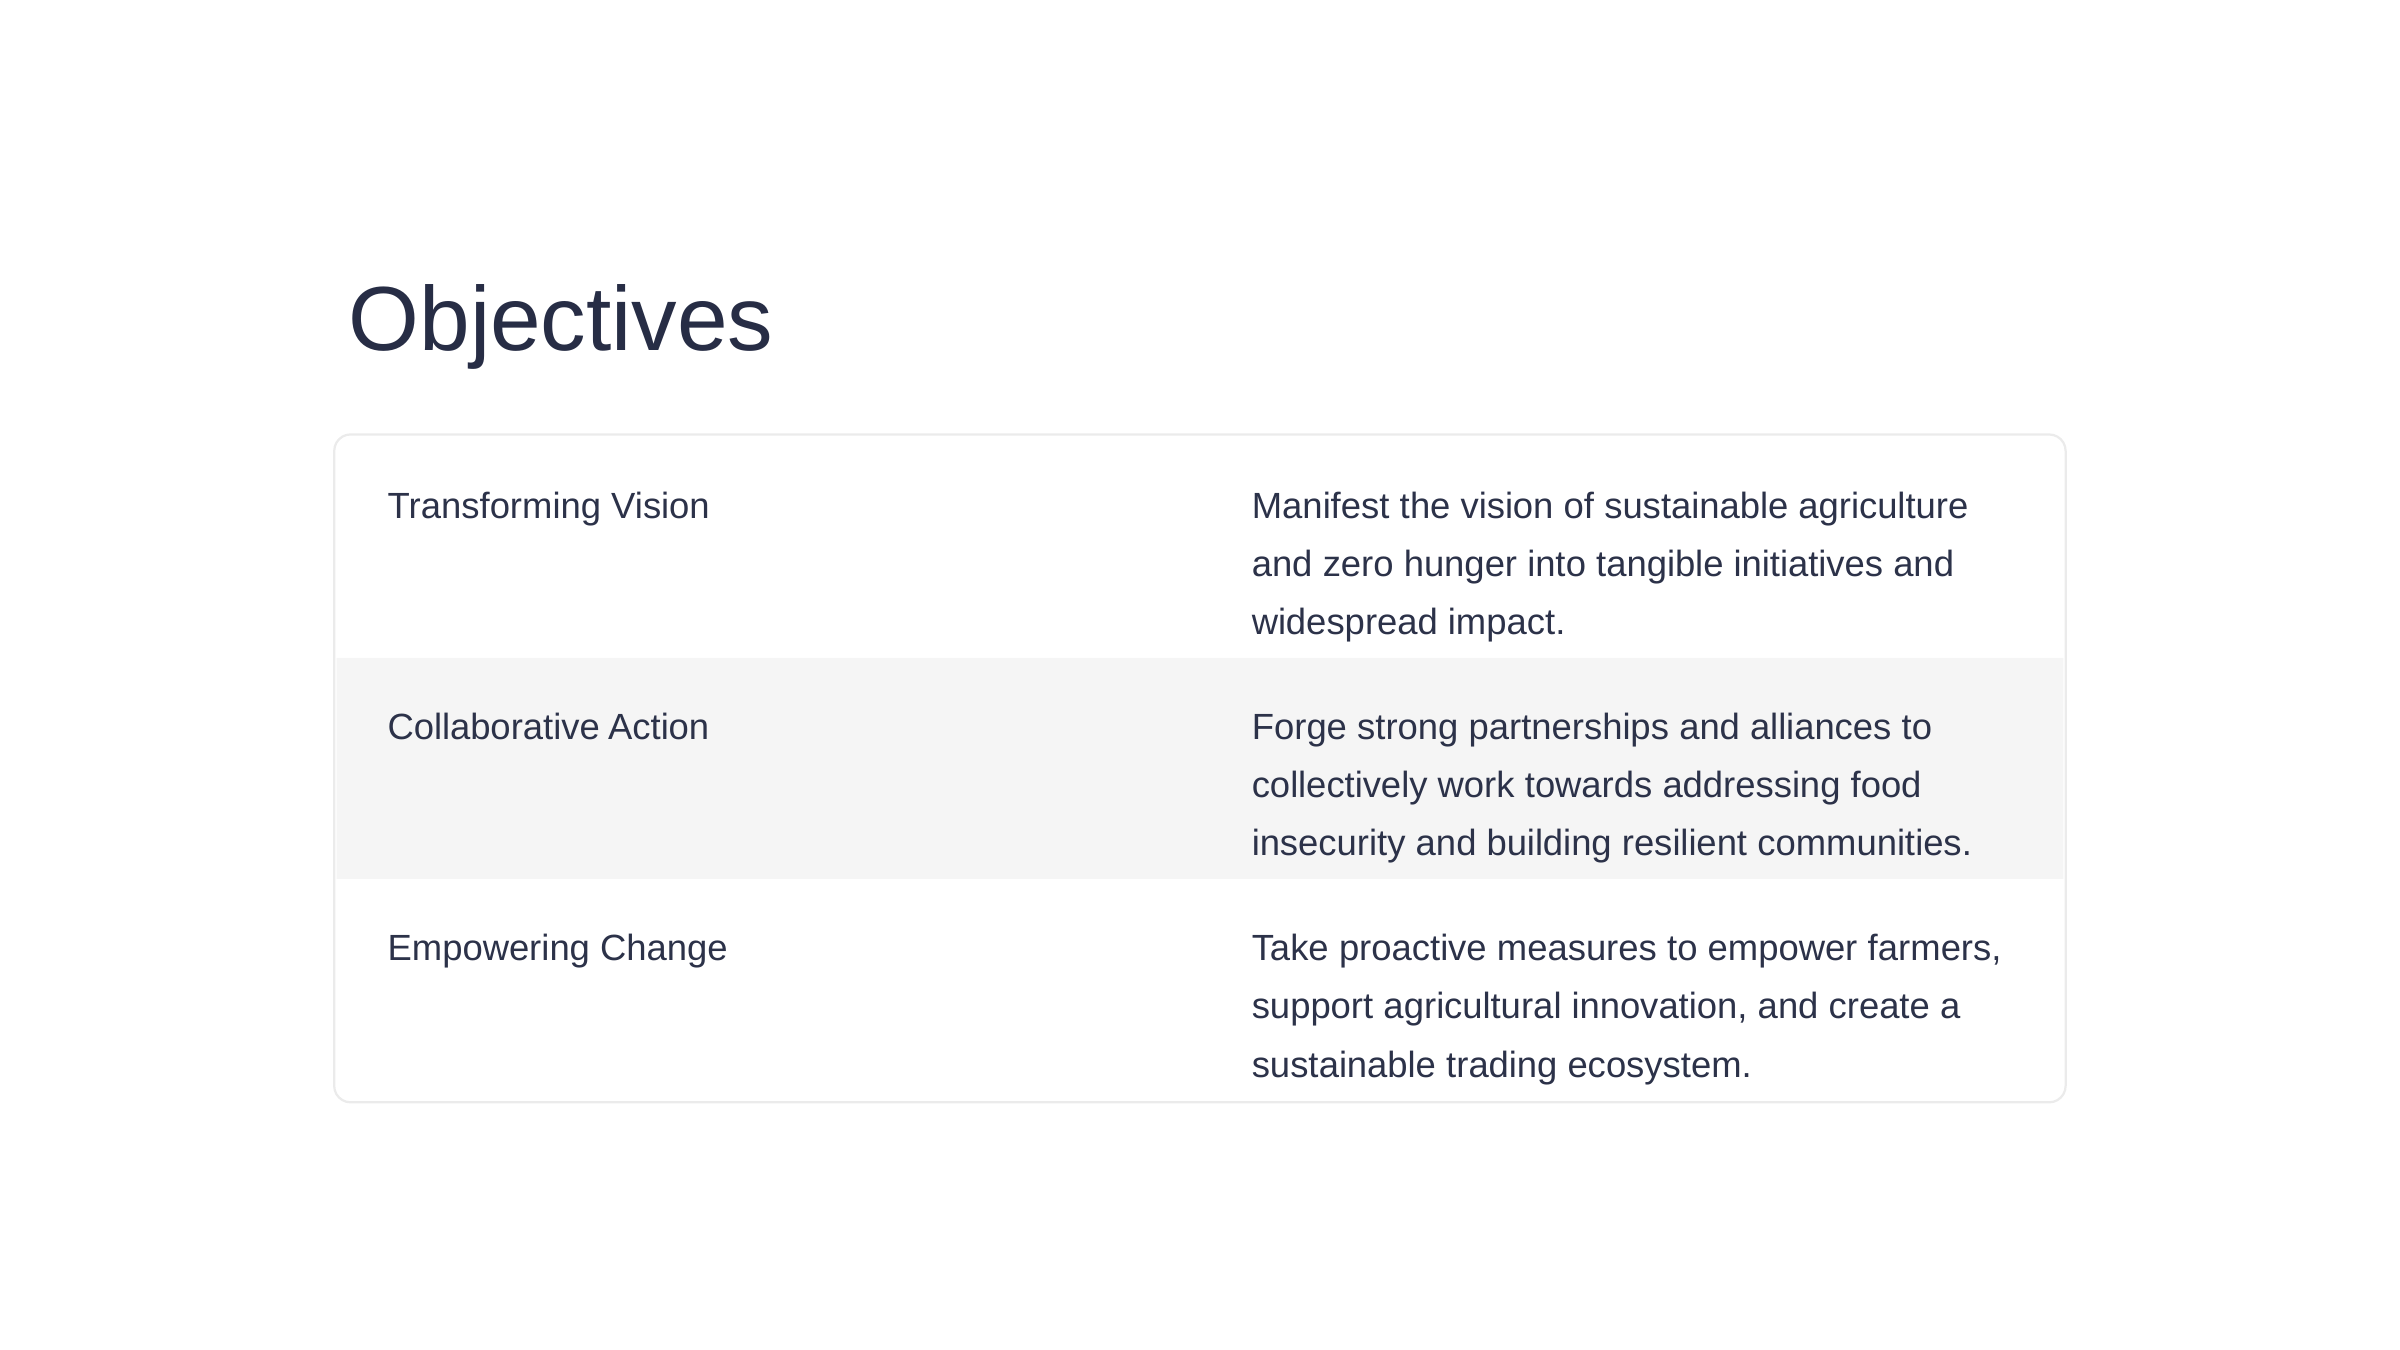

Objectives

Transforming Vision
Manifest the vision of sustainable agriculture and zero hunger into tangible initiatives and widespread impact.

Collaborative Action
Forge strong partnerships and alliances to collectively work towards addressing food insecurity and building resilient communities.

Empowering Change
Take proactive measures to empower farmers, support agricultural innovation, and create a sustainable trading ecosystem.